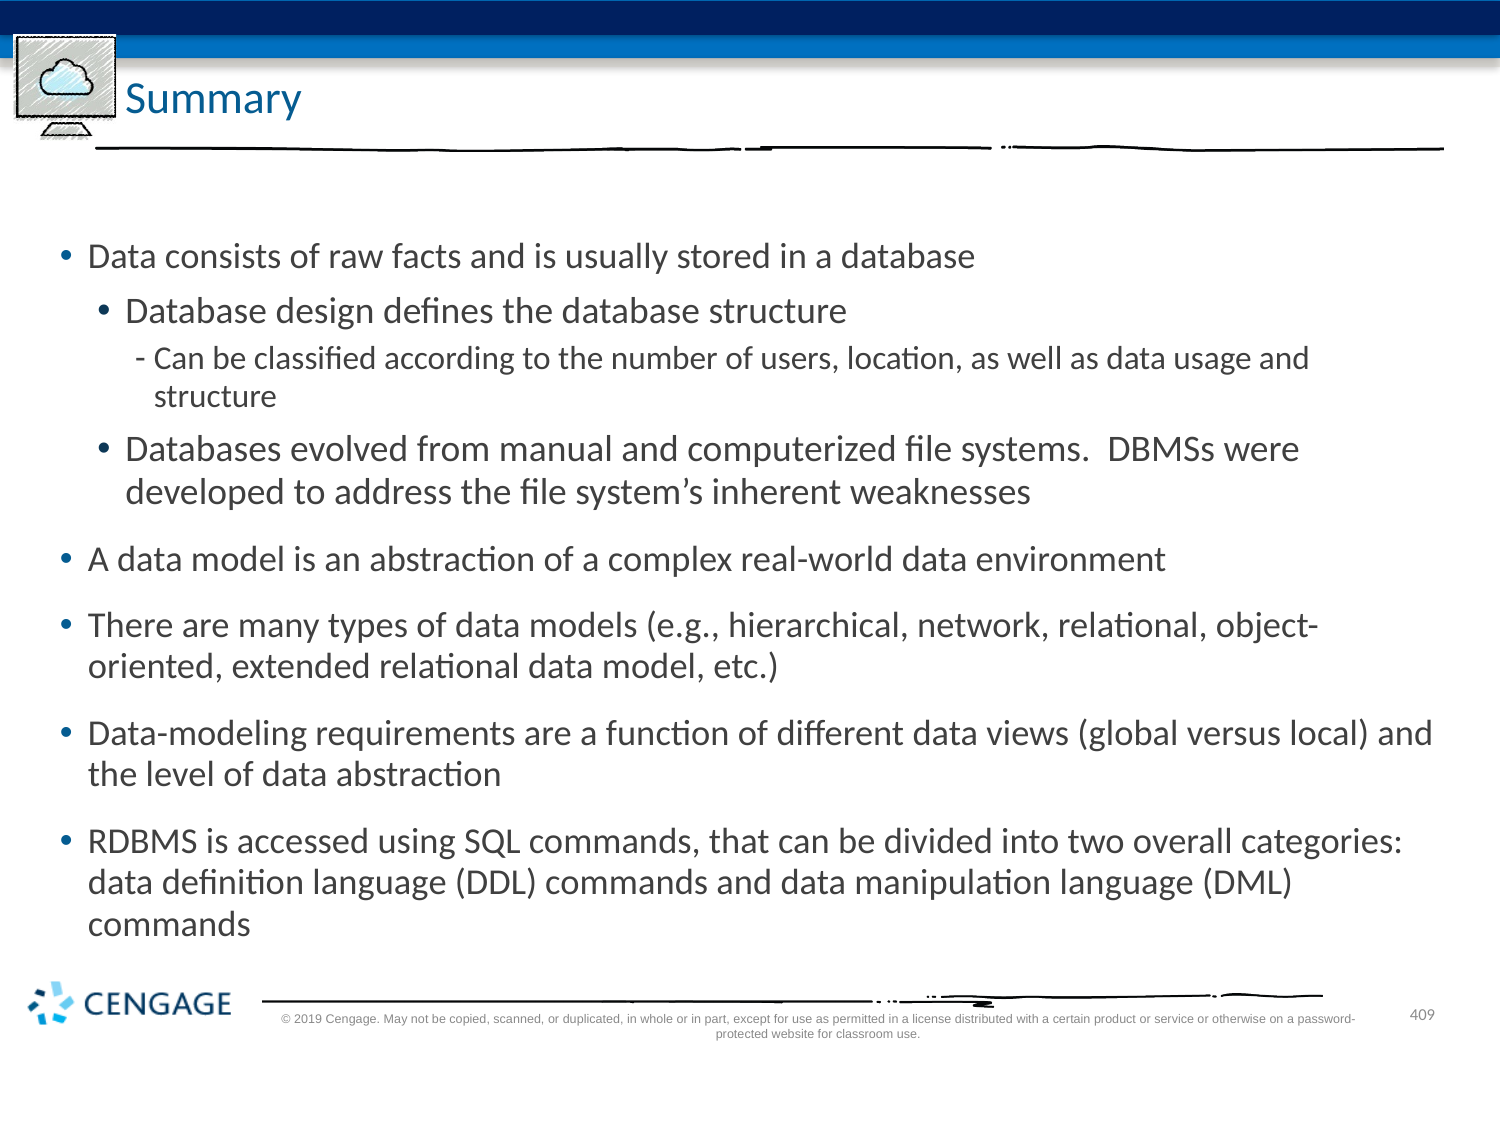

# Summary
Data consists of raw facts and is usually stored in a database
Database design defines the database structure
Can be classified according to the number of users, location, as well as data usage and structure
Databases evolved from manual and computerized file systems.  DBMSs were developed to address the file system’s inherent weaknesses
A data model is an abstraction of a complex real-world data environment
There are many types of data models (e.g., hierarchical, network, relational, object-oriented, extended relational data model, etc.)
Data-modeling requirements are a function of different data views (global versus local) and the level of data abstraction
RDBMS is accessed using SQL commands, that can be divided into two overall categories: data definition language (DDL) commands and data manipulation language (DML) commands

© 2019 Cengage. May not be copied, scanned, or duplicated, in whole or in part, except for use as permitted in a license distributed with a certain product or service or otherwise on a password-protected website for classroom use.